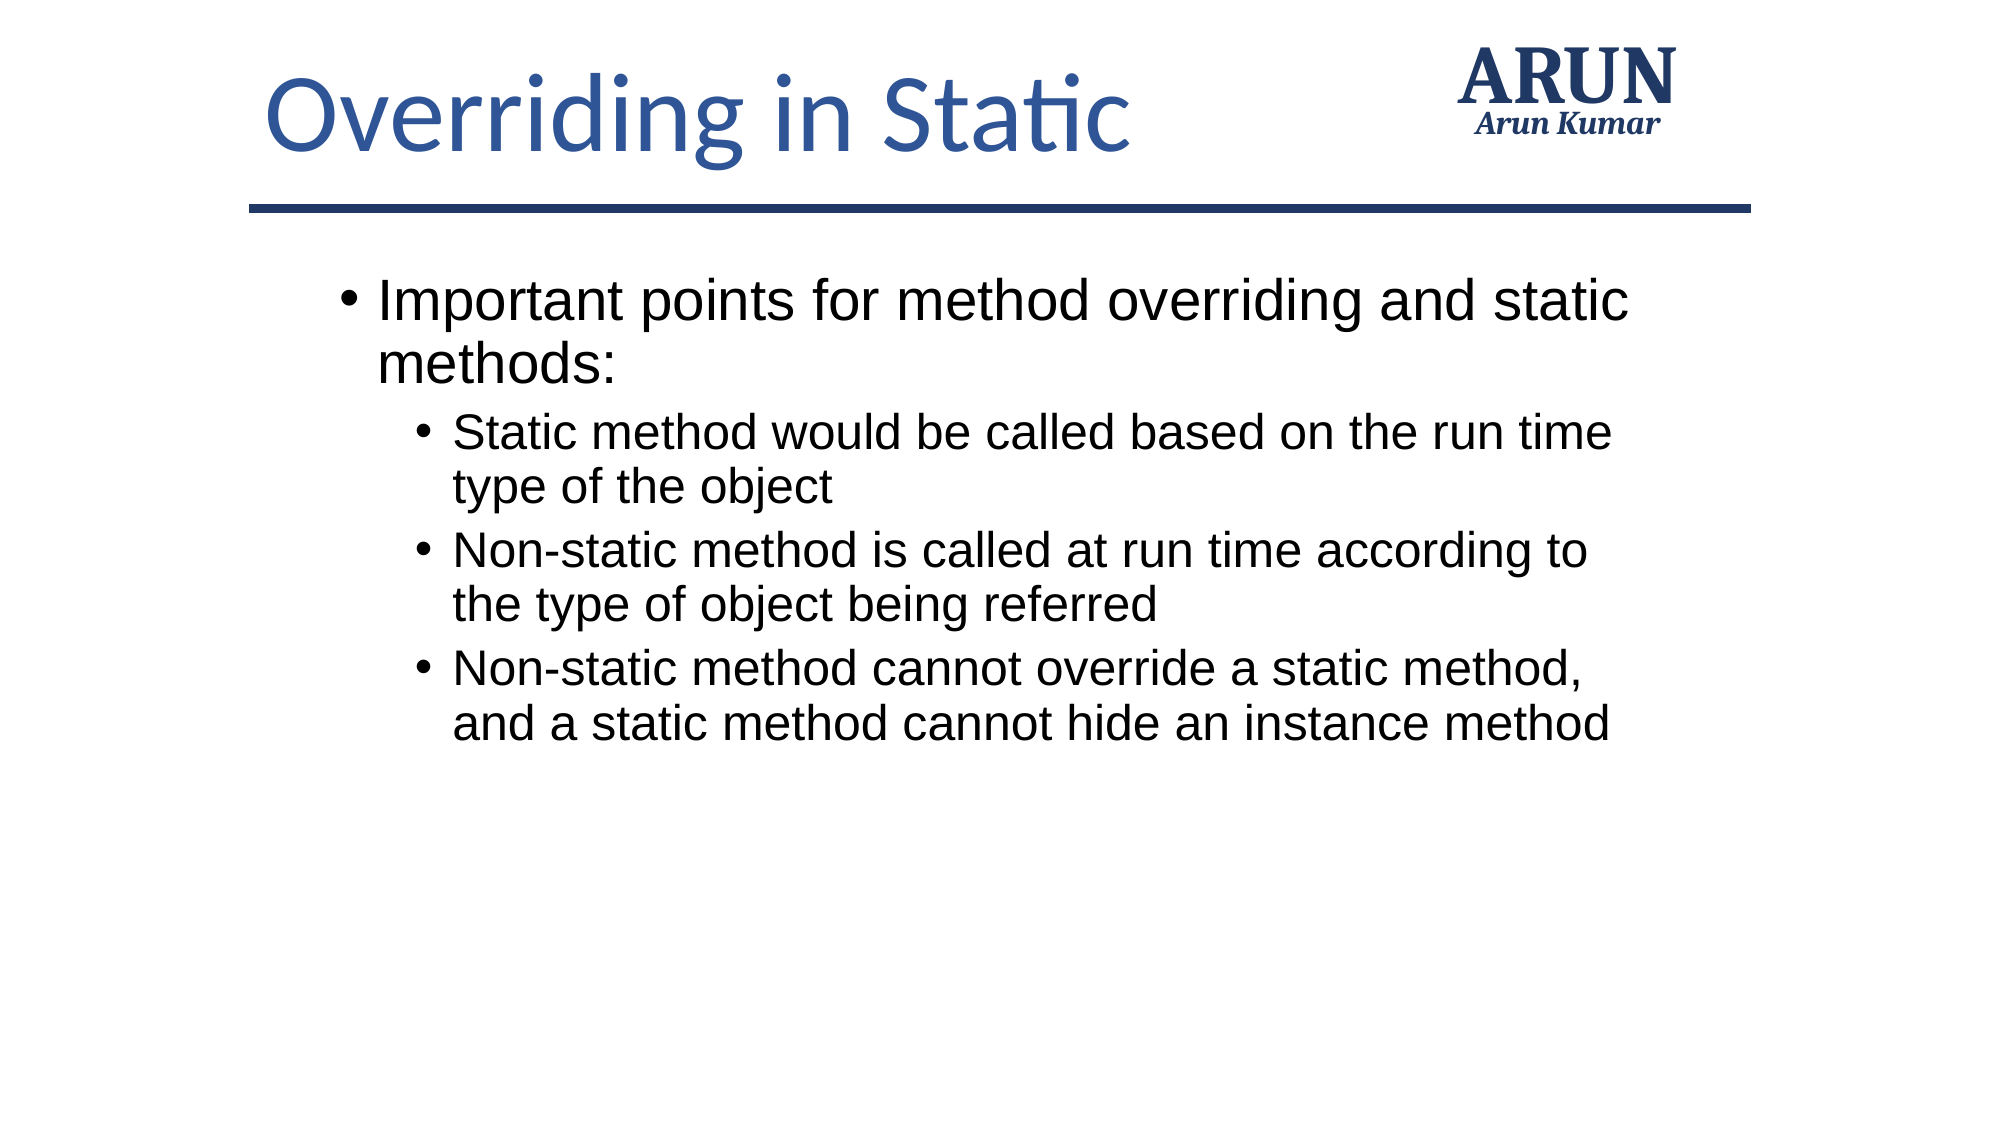

Overriding in Static

ARUN
Arun Kumar

Important points for method overriding and static methods:
Static method would be called based on the run time type of the object
Non-static method is called at run time according to the type of object being referred
Non-static method cannot override a static method, and a static method cannot hide an instance method